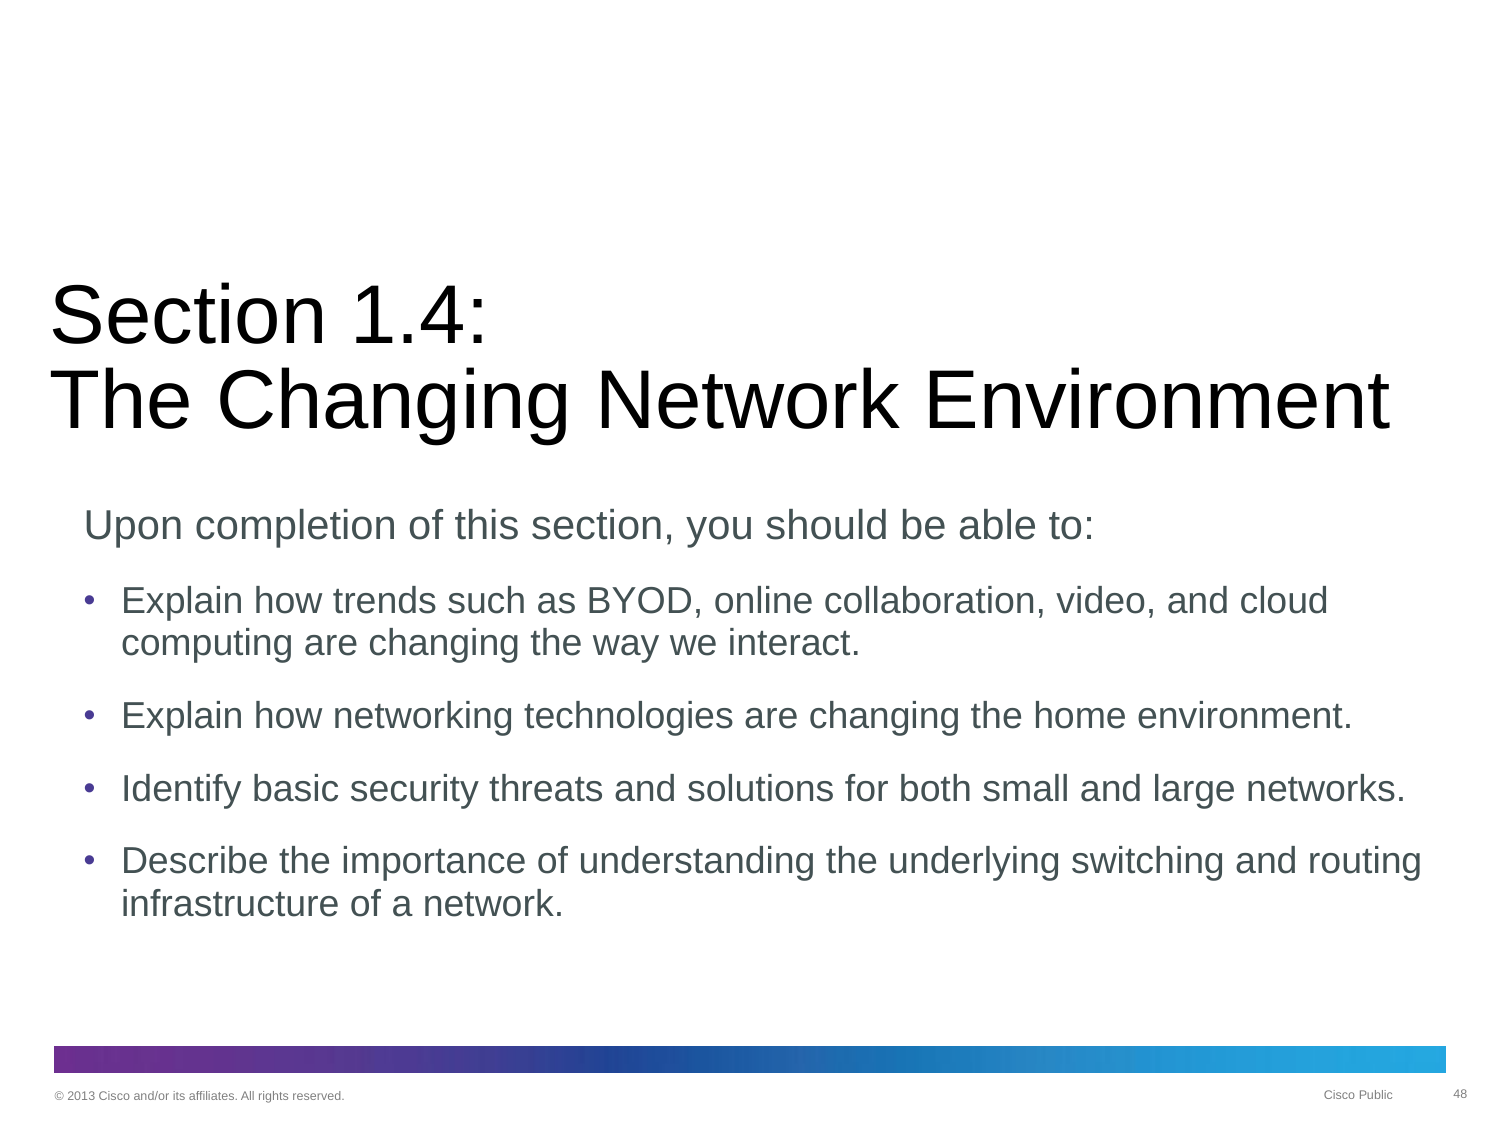

# Section 1.4: The Changing Network Environment
Upon completion of this section, you should be able to:
Explain how trends such as BYOD, online collaboration, video, and cloud computing are changing the way we interact.
Explain how networking technologies are changing the home environment.
Identify basic security threats and solutions for both small and large networks.
Describe the importance of understanding the underlying switching and routing infrastructure of a network.